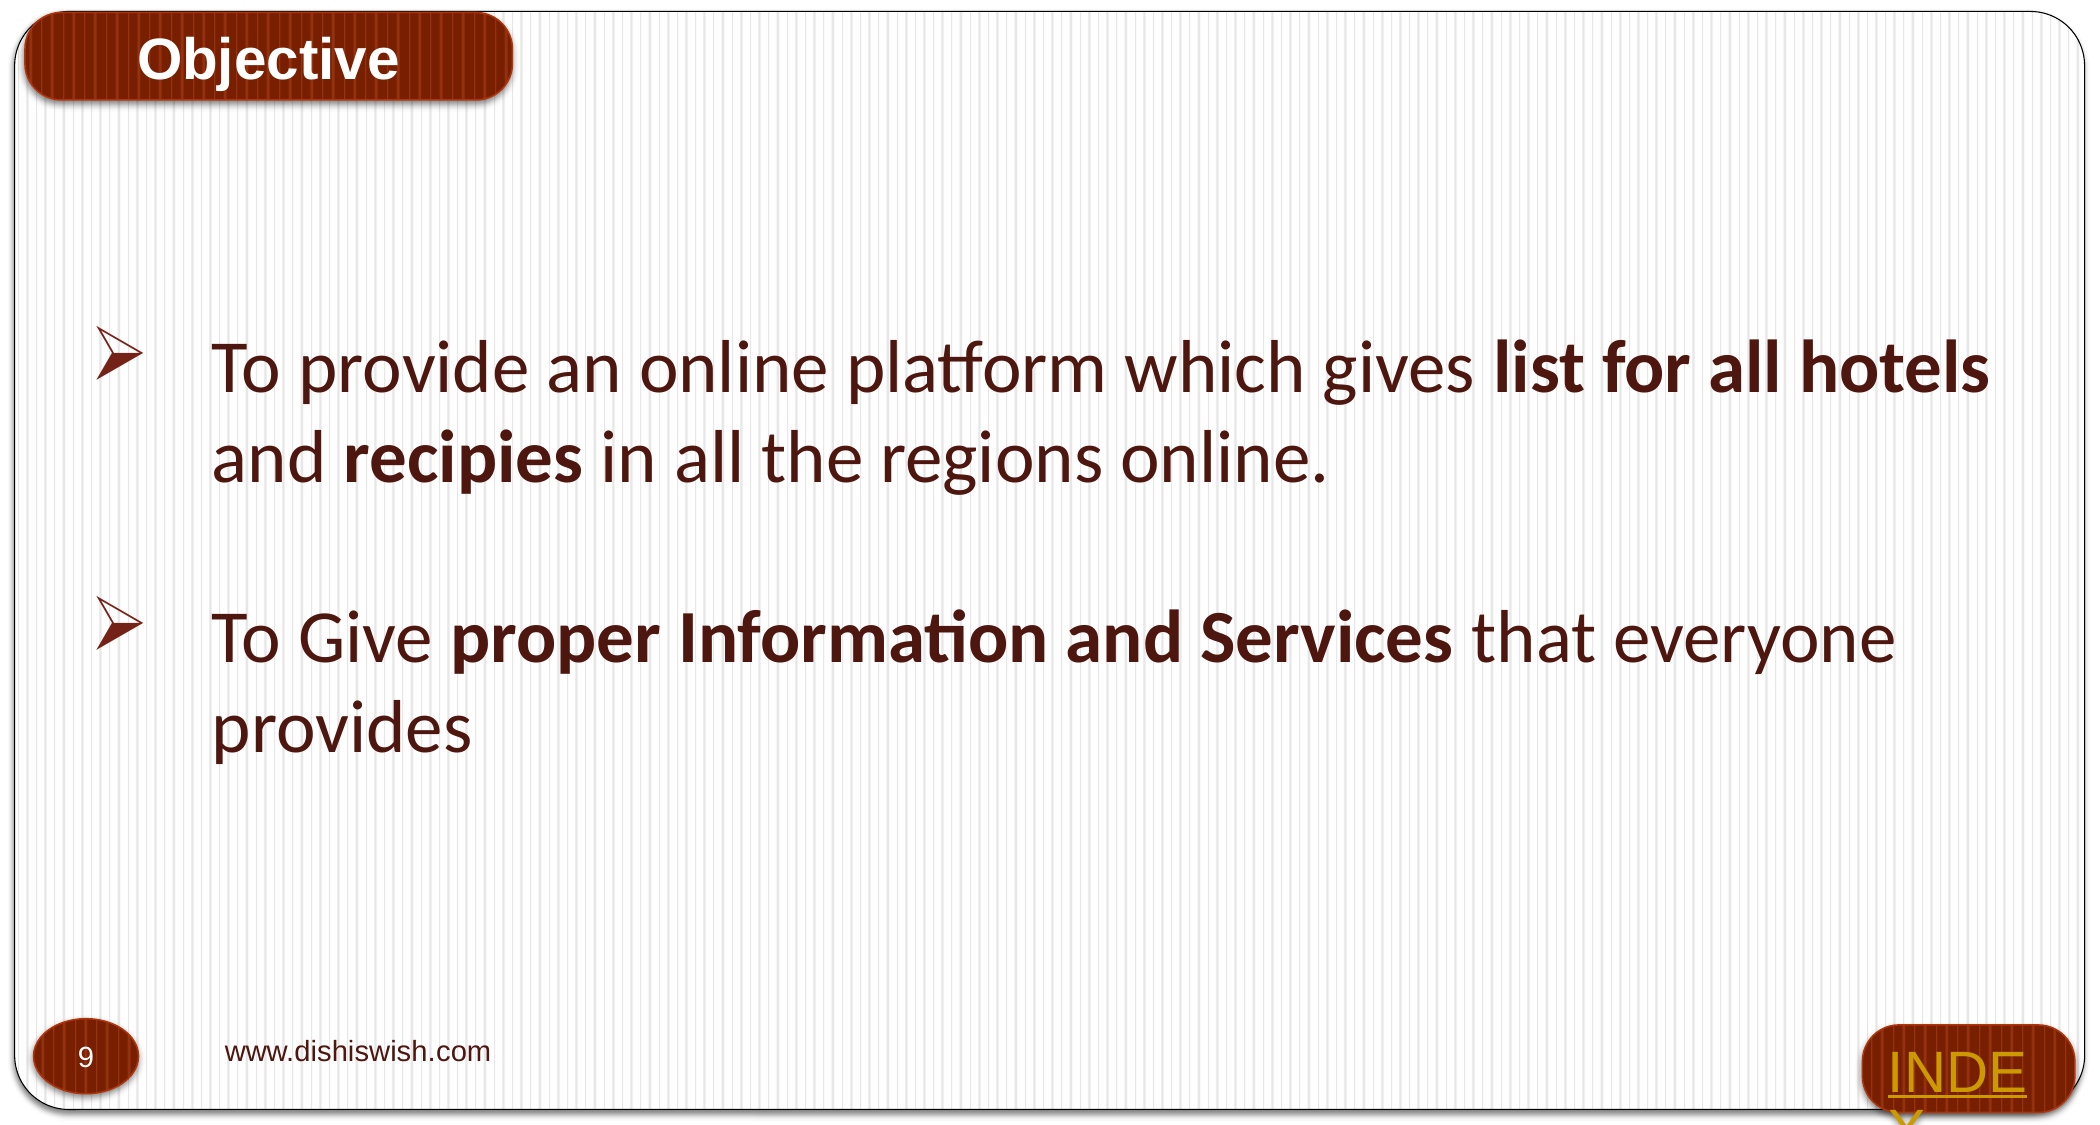

Objective

To provide an online platform which gives list for all hotels and recipies in all the regions online.

To Give proper Information and Services that everyone provides

www.dishiswish.com
9
INDEX